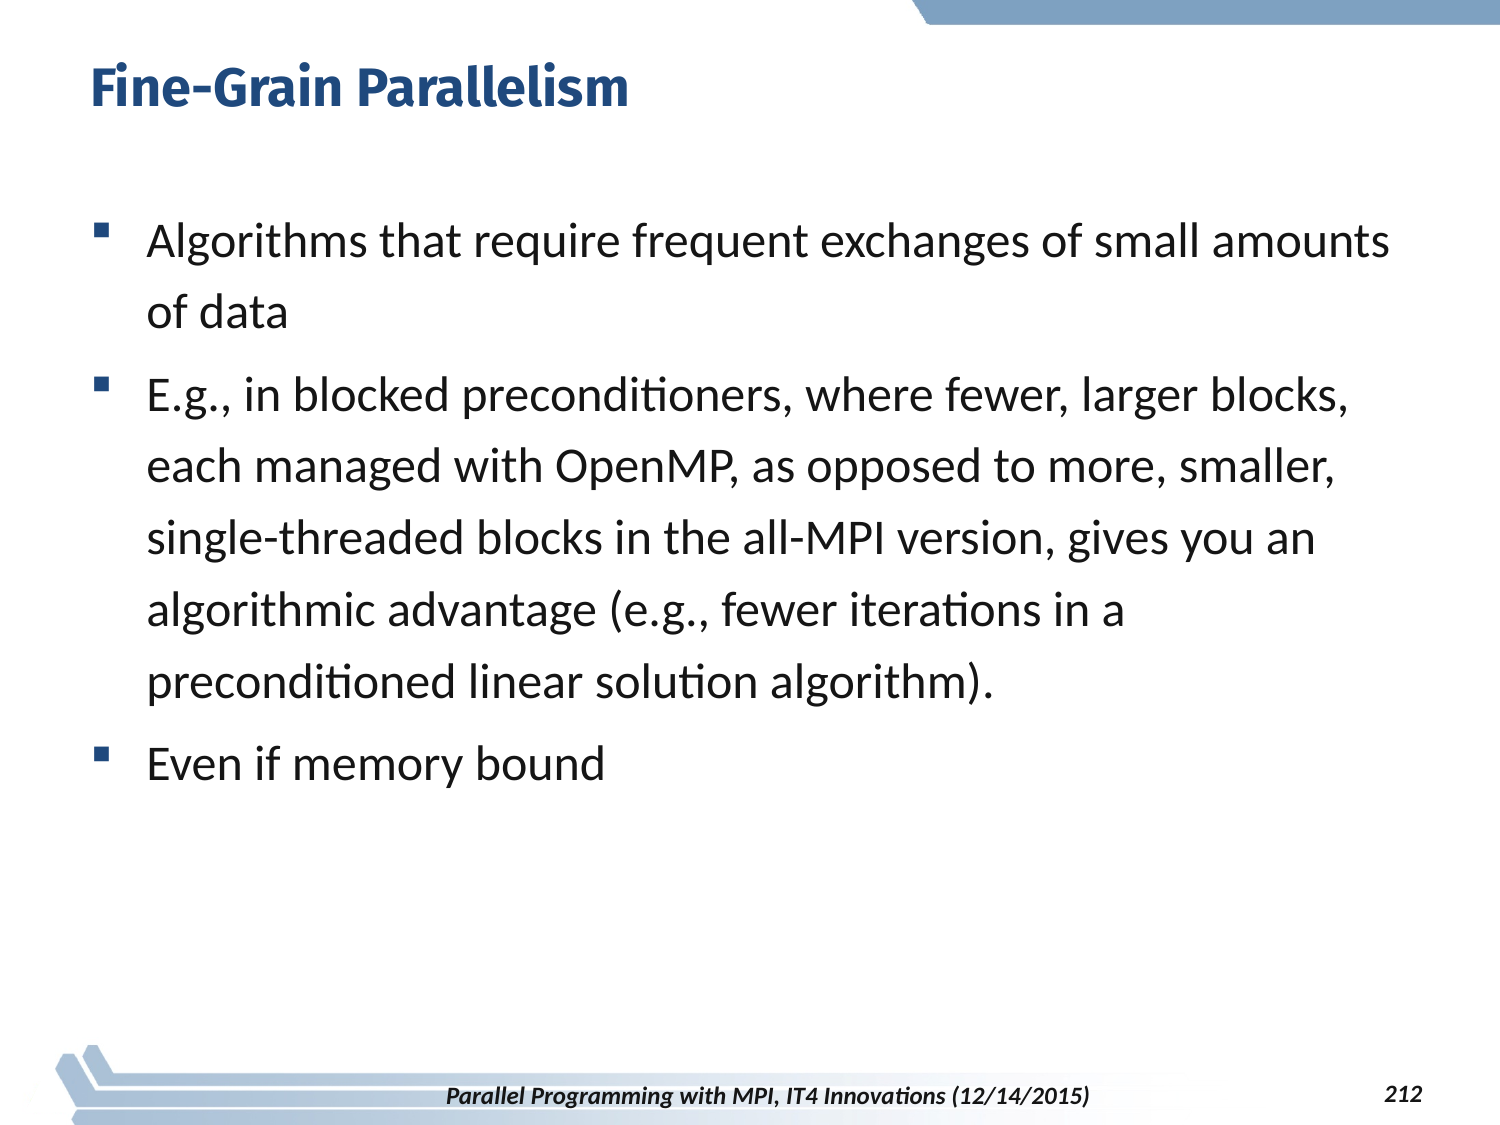

# Fine-Grain Parallelism
Algorithms that require frequent exchanges of small amounts of data
E.g., in blocked preconditioners, where fewer, larger blocks, each managed with OpenMP, as opposed to more, smaller, single-threaded blocks in the all-MPI version, gives you an algorithmic advantage (e.g., fewer iterations in a preconditioned linear solution algorithm).
Even if memory bound
212
Parallel Programming with MPI, IT4 Innovations (12/14/2015)